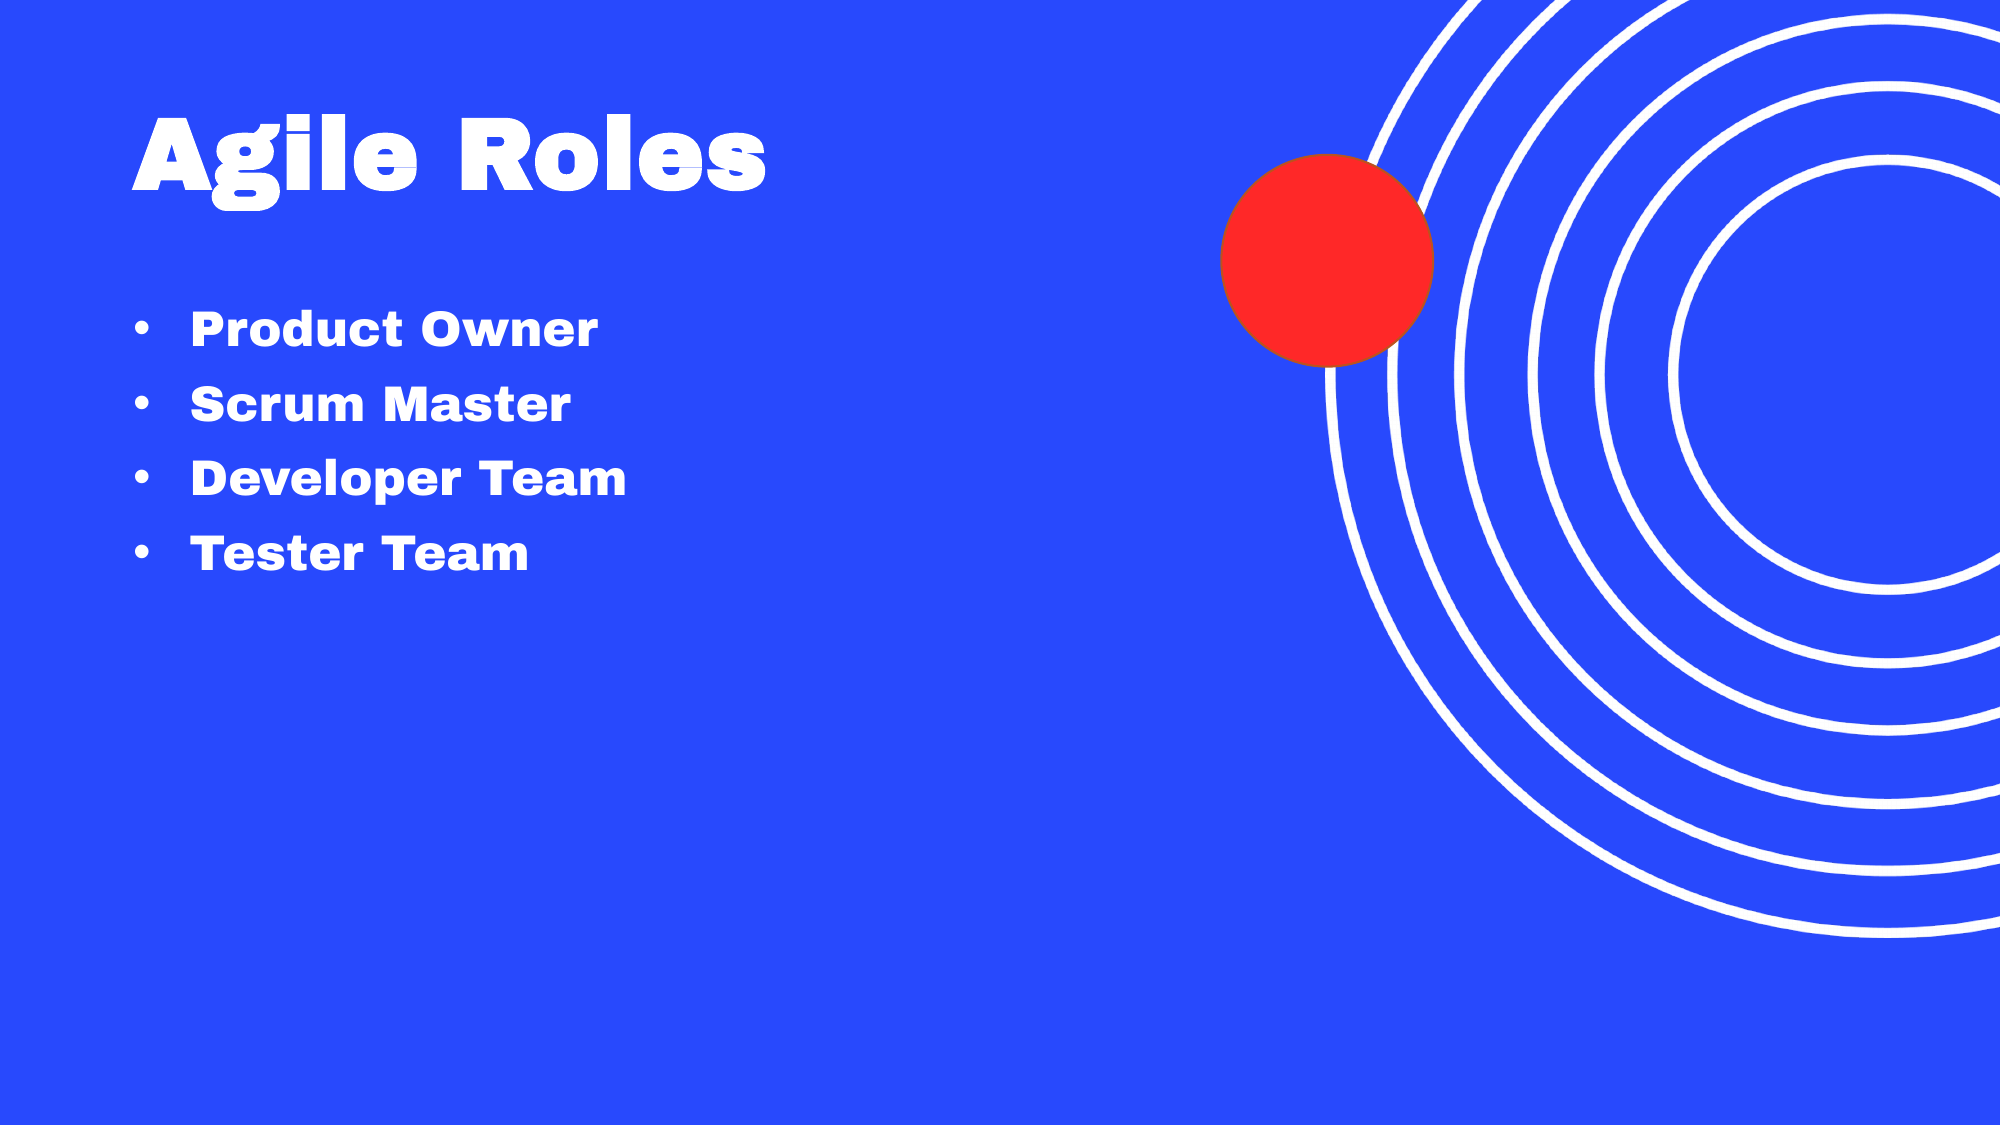

# Agile Roles
Product Owner
Scrum Master
Developer Team
Tester Team